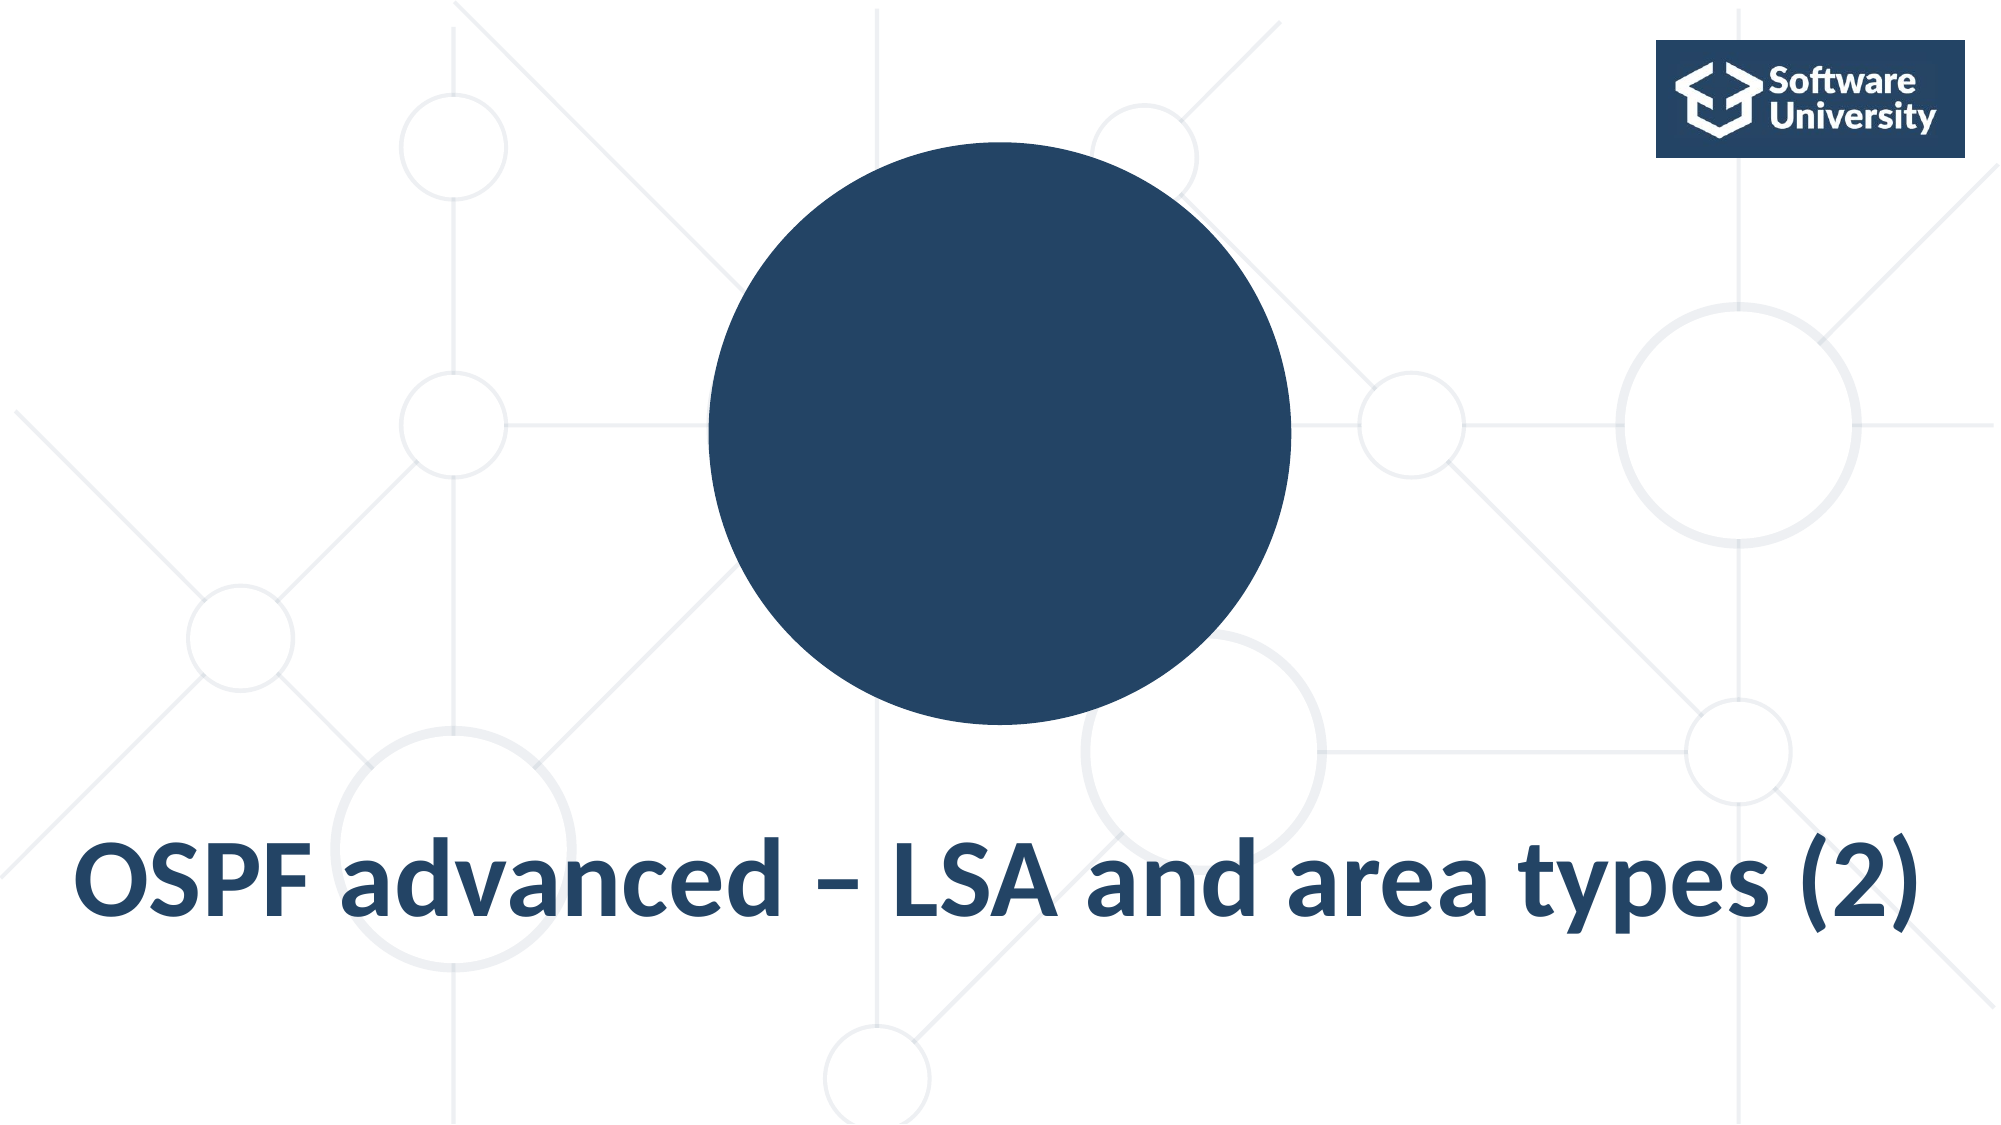

OSPF advanced – LSA and area types (2)